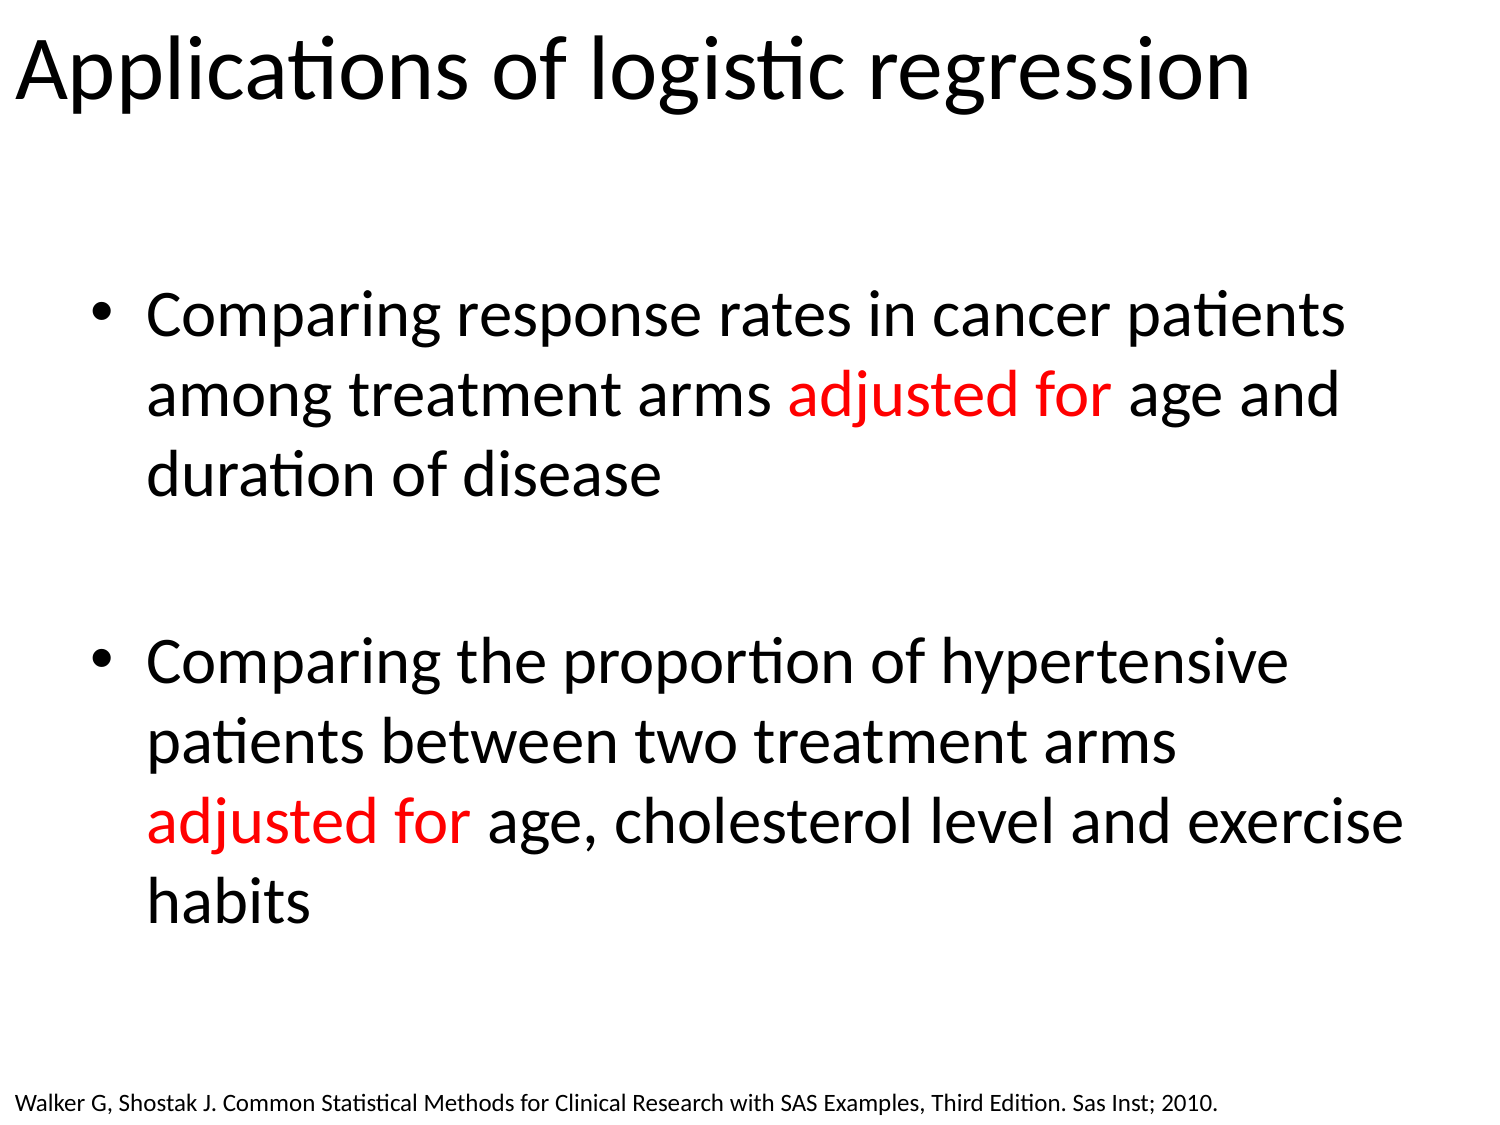

# Applications of logistic regression
Comparing response rates in cancer patients among treatment arms adjusted for age and duration of disease

Comparing the proportion of hypertensive patients between two treatment arms adjusted for age, cholesterol level and exercise habits
Walker G, Shostak J. Common Statistical Methods for Clinical Research with SAS Examples, Third Edition. Sas Inst; 2010.